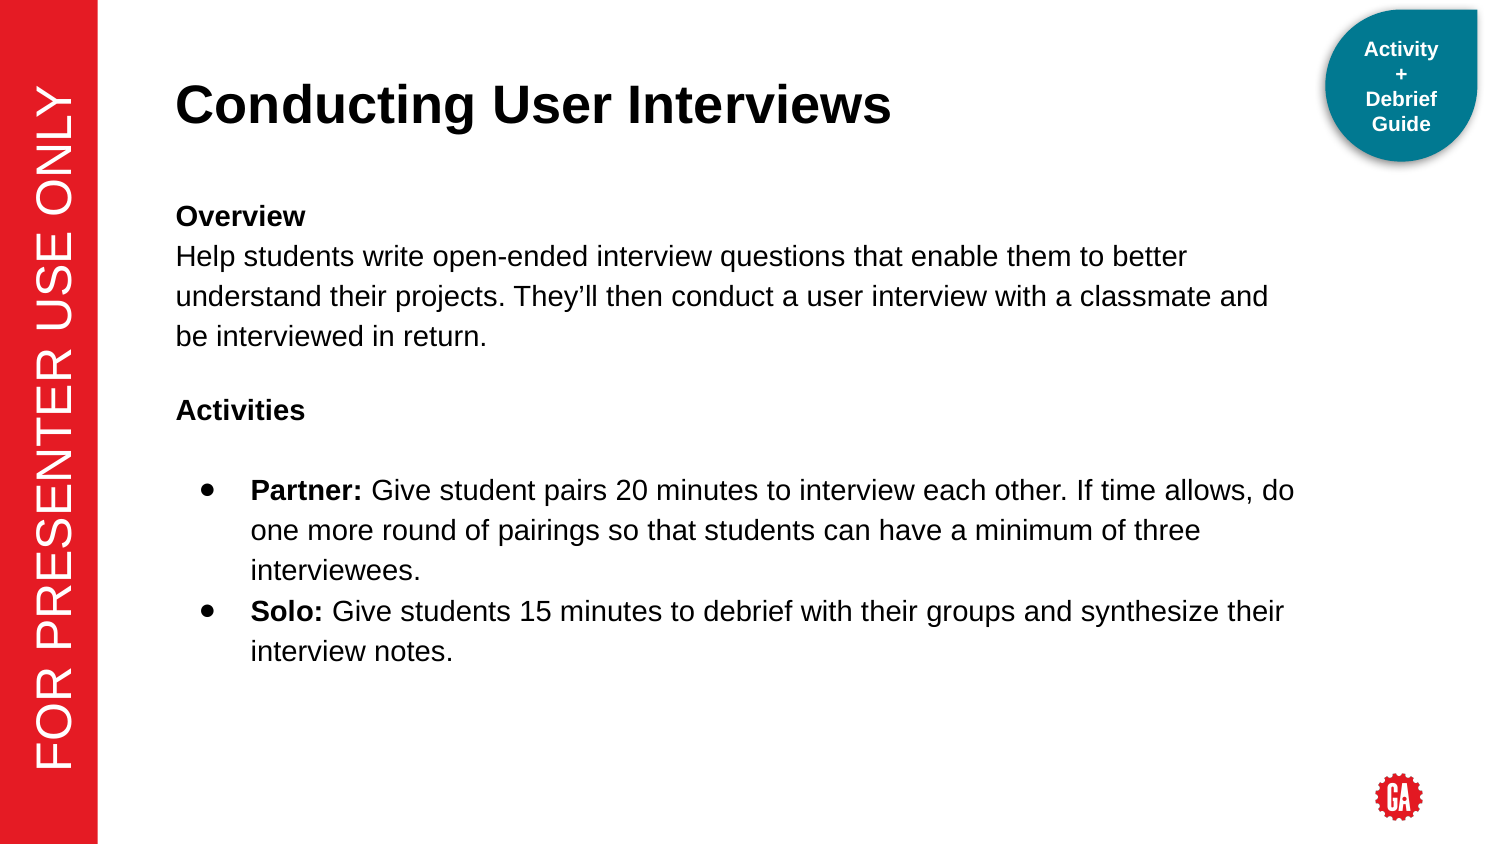

Activity + Debrief Guide
# Conducting User Interviews
Overview
Help students write open-ended interview questions that enable them to better understand their projects. They’ll then conduct a user interview with a classmate and be interviewed in return.
Activities

Partner: Give student pairs 20 minutes to interview each other. If time allows, do one more round of pairings so that students can have a minimum of three interviewees.
Solo: Give students 15 minutes to debrief with their groups and synthesize their interview notes.